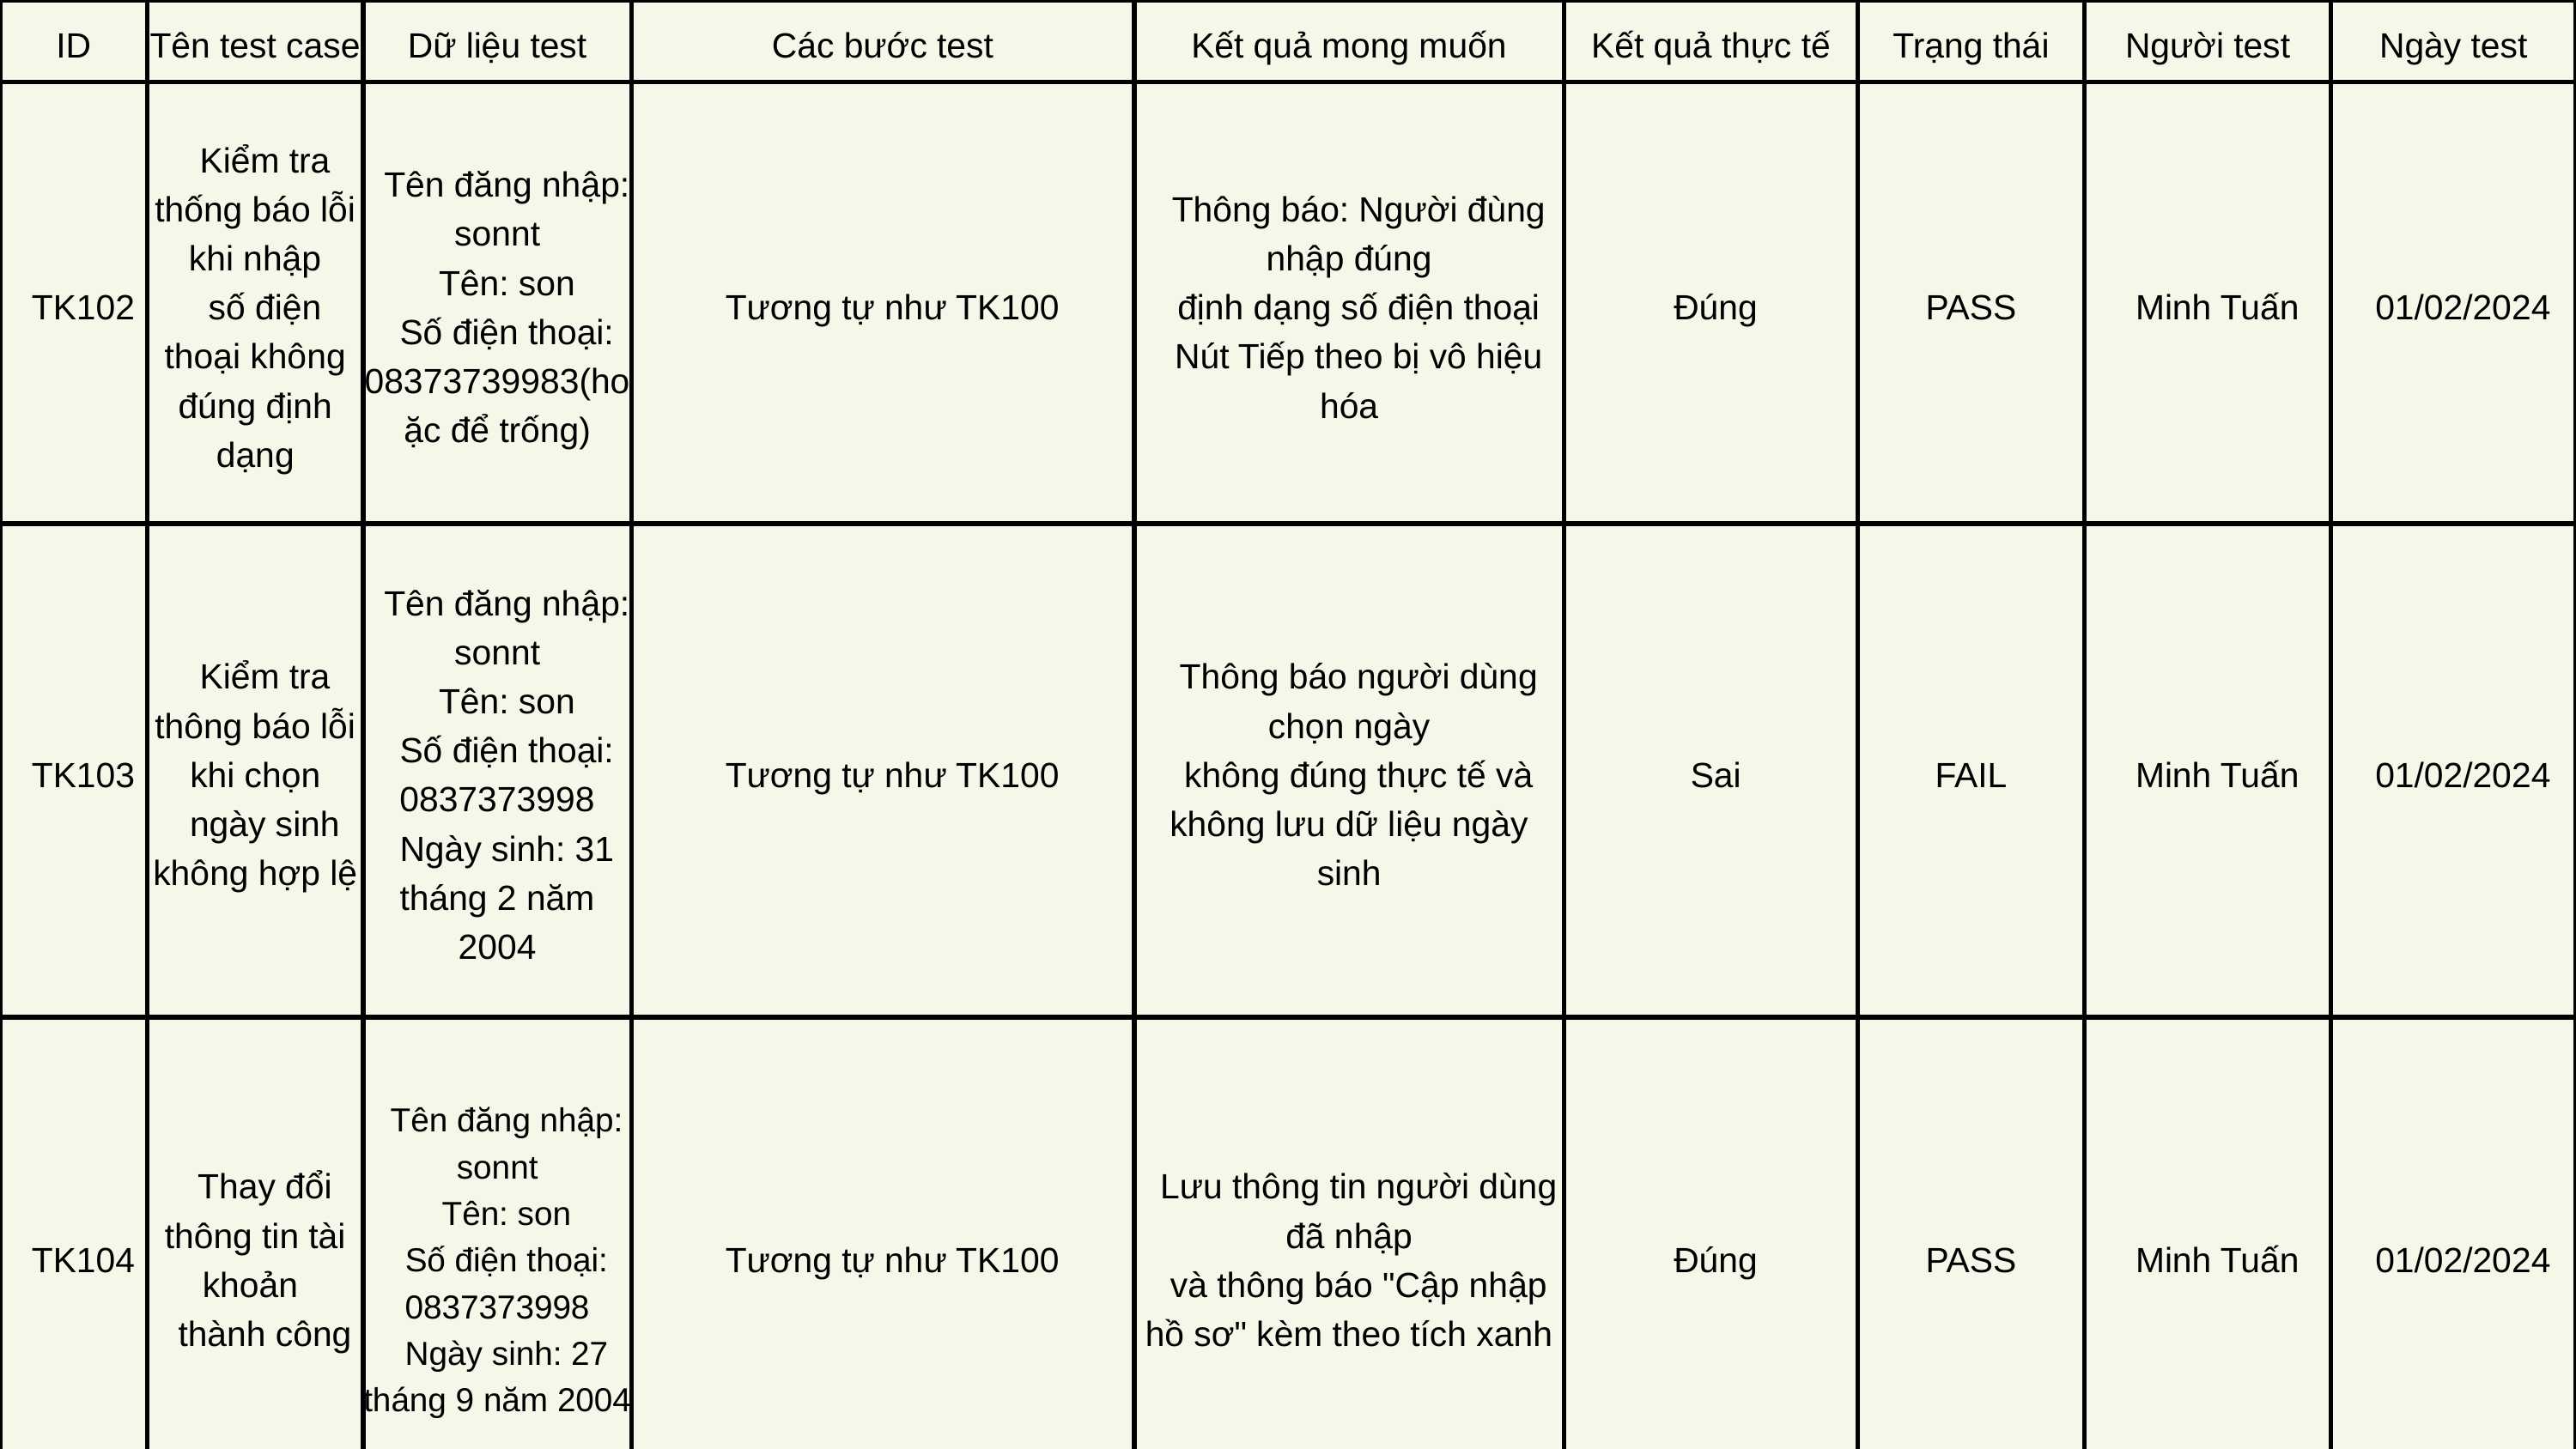

| ID | Tên test case | Dữ liệu test | Các bước test | Kết quả mong muốn | Kết quả thực tế | Trạng thái | Người test | Ngày test |
| --- | --- | --- | --- | --- | --- | --- | --- | --- |
| TK102 | Kiểm tra thống báo lỗi khi nhập số điện thoại không đúng định dạng | Tên đăng nhập: sonnt Tên: son Số điện thoại: 08373739983(hoặc để trống) | Tương tự như TK100 | Thông báo: Người đùng nhập đúng định dạng số điện thoại Nút Tiếp theo bị vô hiệu hóa | Đúng | PASS | Minh Tuấn | 01/02/2024 |
| TK103 | Kiểm tra thông báo lỗi khi chọn ngày sinh không hợp lệ | Tên đăng nhập: sonnt Tên: son Số điện thoại: 0837373998 Ngày sinh: 31 tháng 2 năm 2004 | Tương tự như TK100 | Thông báo người dùng chọn ngày không đúng thực tế và không lưu dữ liệu ngày sinh | Sai | FAIL | Minh Tuấn | 01/02/2024 |
| TK104 | Thay đổi thông tin tài khoản thành công | Tên đăng nhập: sonnt Tên: son Số điện thoại: 0837373998 Ngày sinh: 27 tháng 9 năm 2004 | Tương tự như TK100 | Lưu thông tin người dùng đã nhập và thông báo "Cập nhập hồ sơ" kèm theo tích xanh | Đúng | PASS | Minh Tuấn | 01/02/2024 |